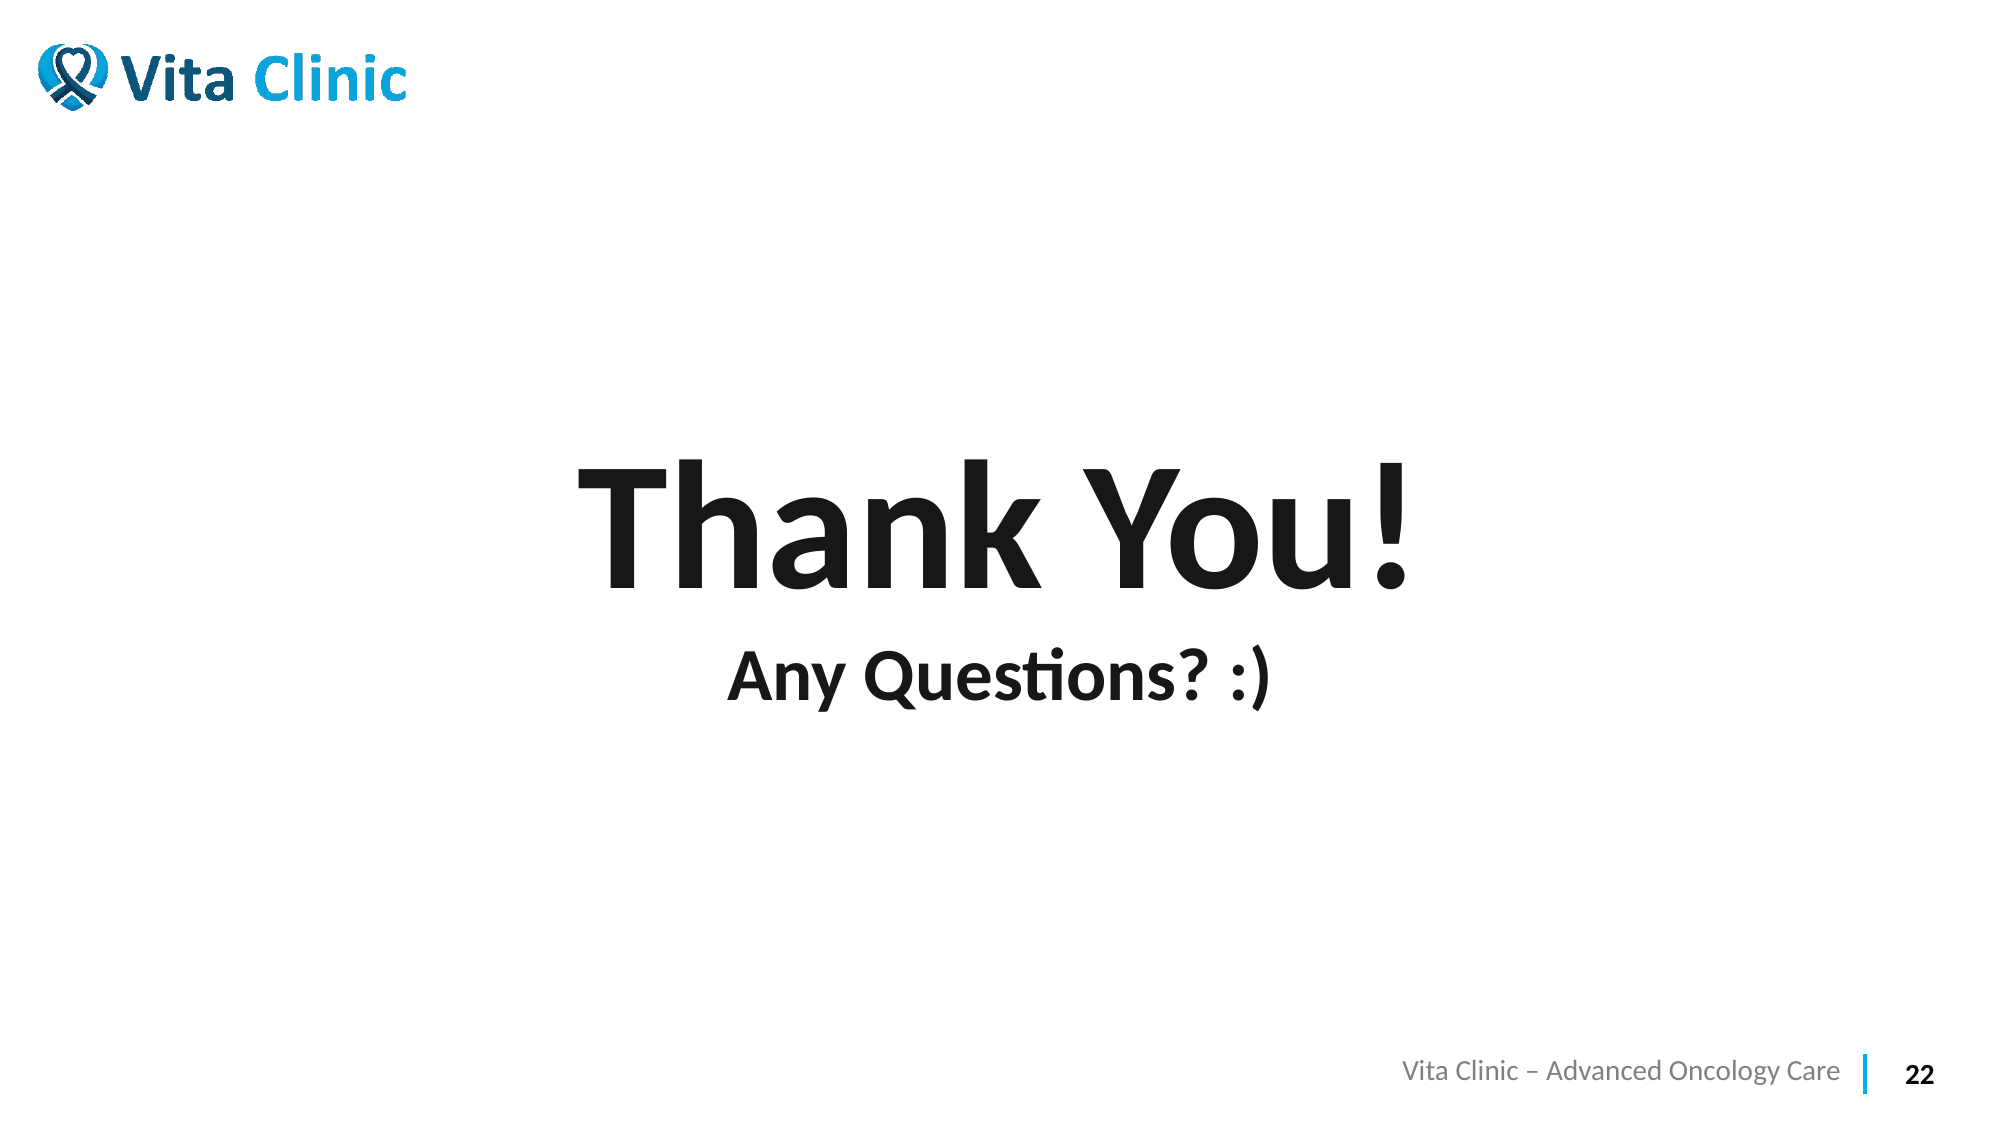

Thank You!
Any Questions? :)
22
Vita Clinic – Advanced Oncology Care